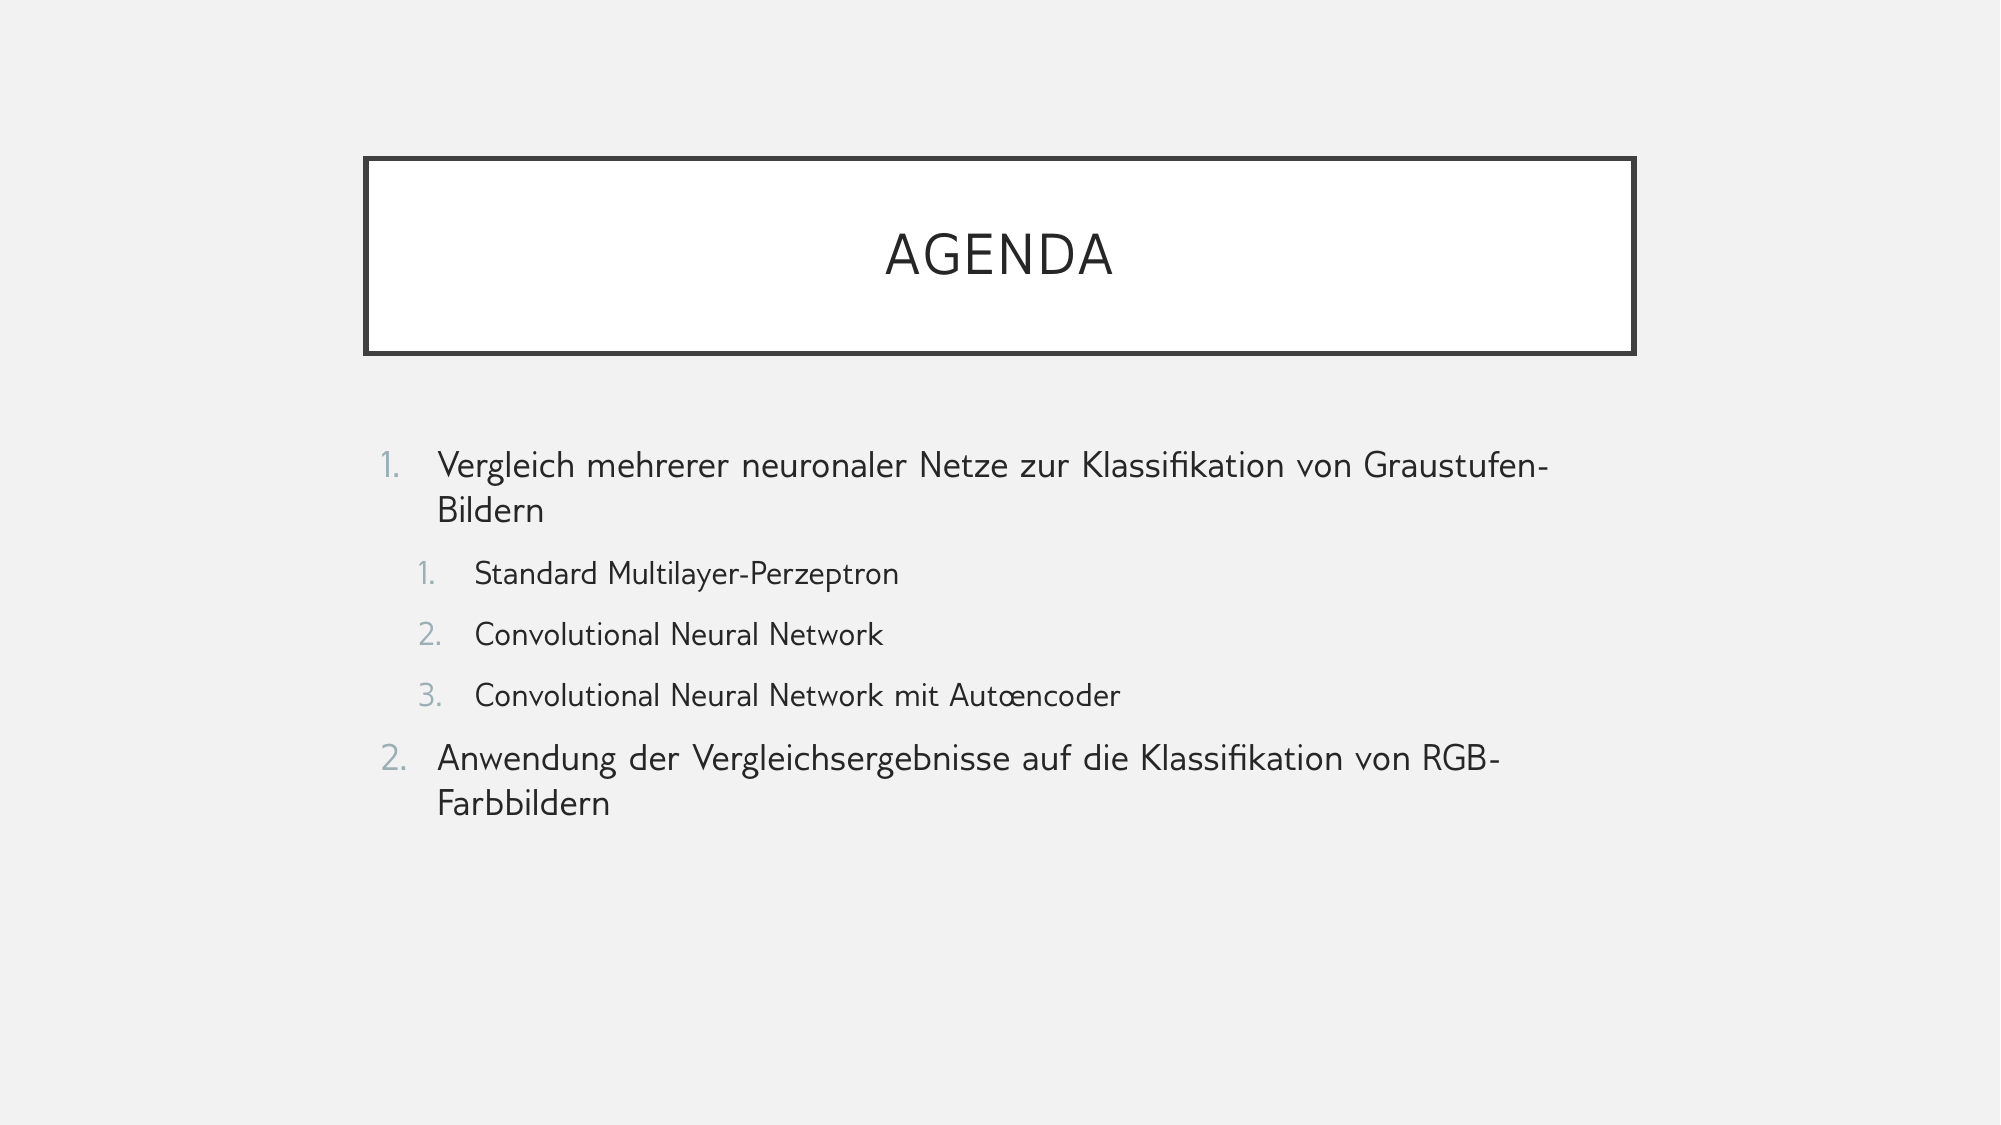

# Agenda
Vergleich mehrerer neuronaler Netze zur Klassifikation von Graustufen-Bildern
Standard Multilayer-Perzeptron
Convolutional Neural Network
Convolutional Neural Network mit Autoencoder
Anwendung der Vergleichsergebnisse auf die Klassifikation von RGB-Farbbildern